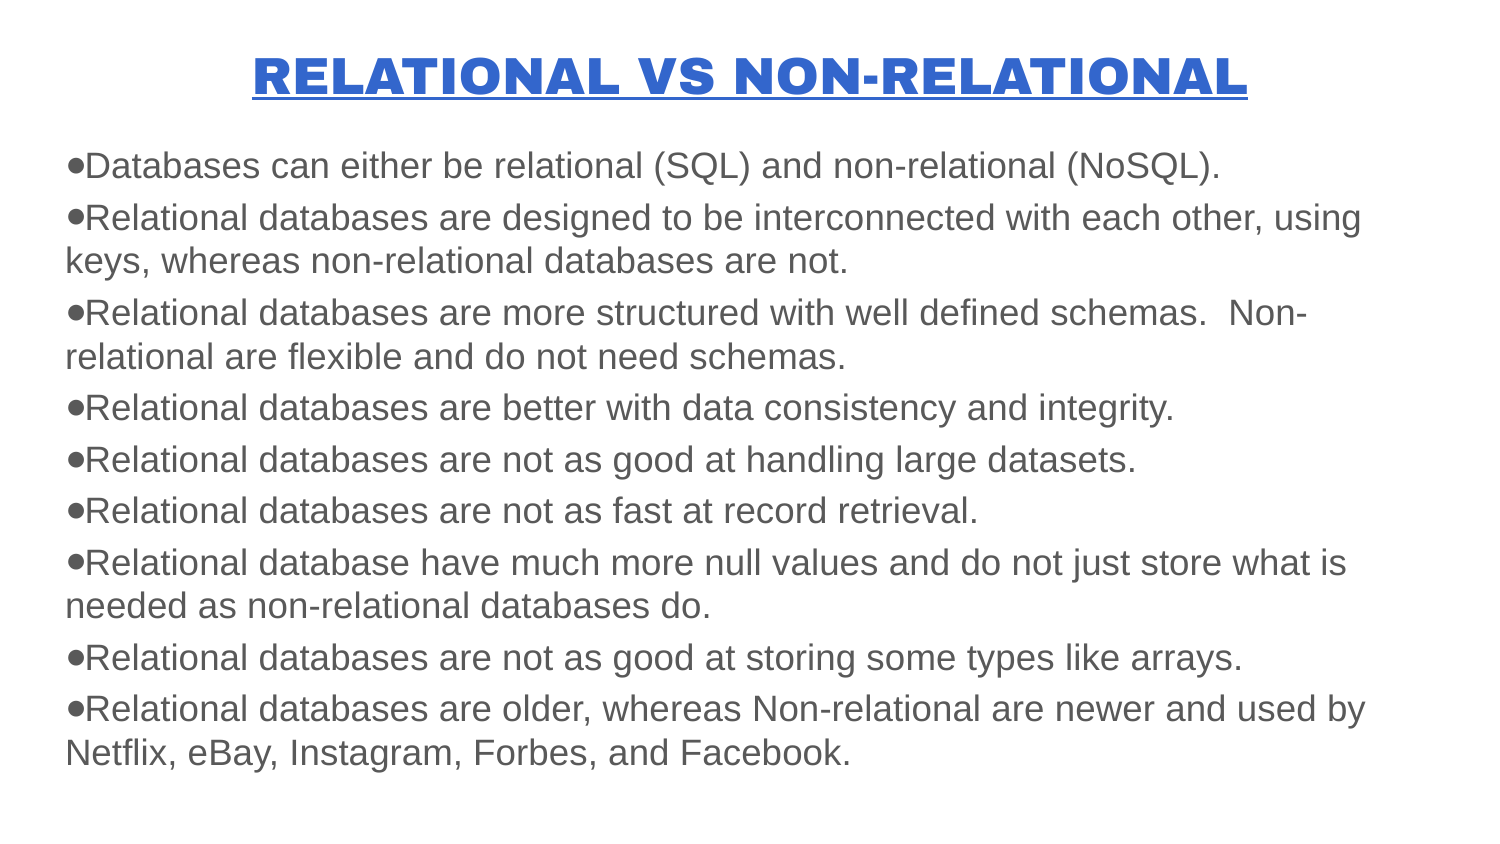

# RELATIONAL VS NON-RELATIONAL
Databases can either be relational (SQL) and non-relational (NoSQL).
Relational databases are designed to be interconnected with each other, using keys, whereas non-relational databases are not.
Relational databases are more structured with well defined schemas.  Non-relational are flexible and do not need schemas.
Relational databases are better with data consistency and integrity.
Relational databases are not as good at handling large datasets.
Relational databases are not as fast at record retrieval.
Relational database have much more null values and do not just store what is needed as non-relational databases do.
Relational databases are not as good at storing some types like arrays.
Relational databases are older, whereas Non-relational are newer and used by Netflix, eBay, Instagram, Forbes, and Facebook.